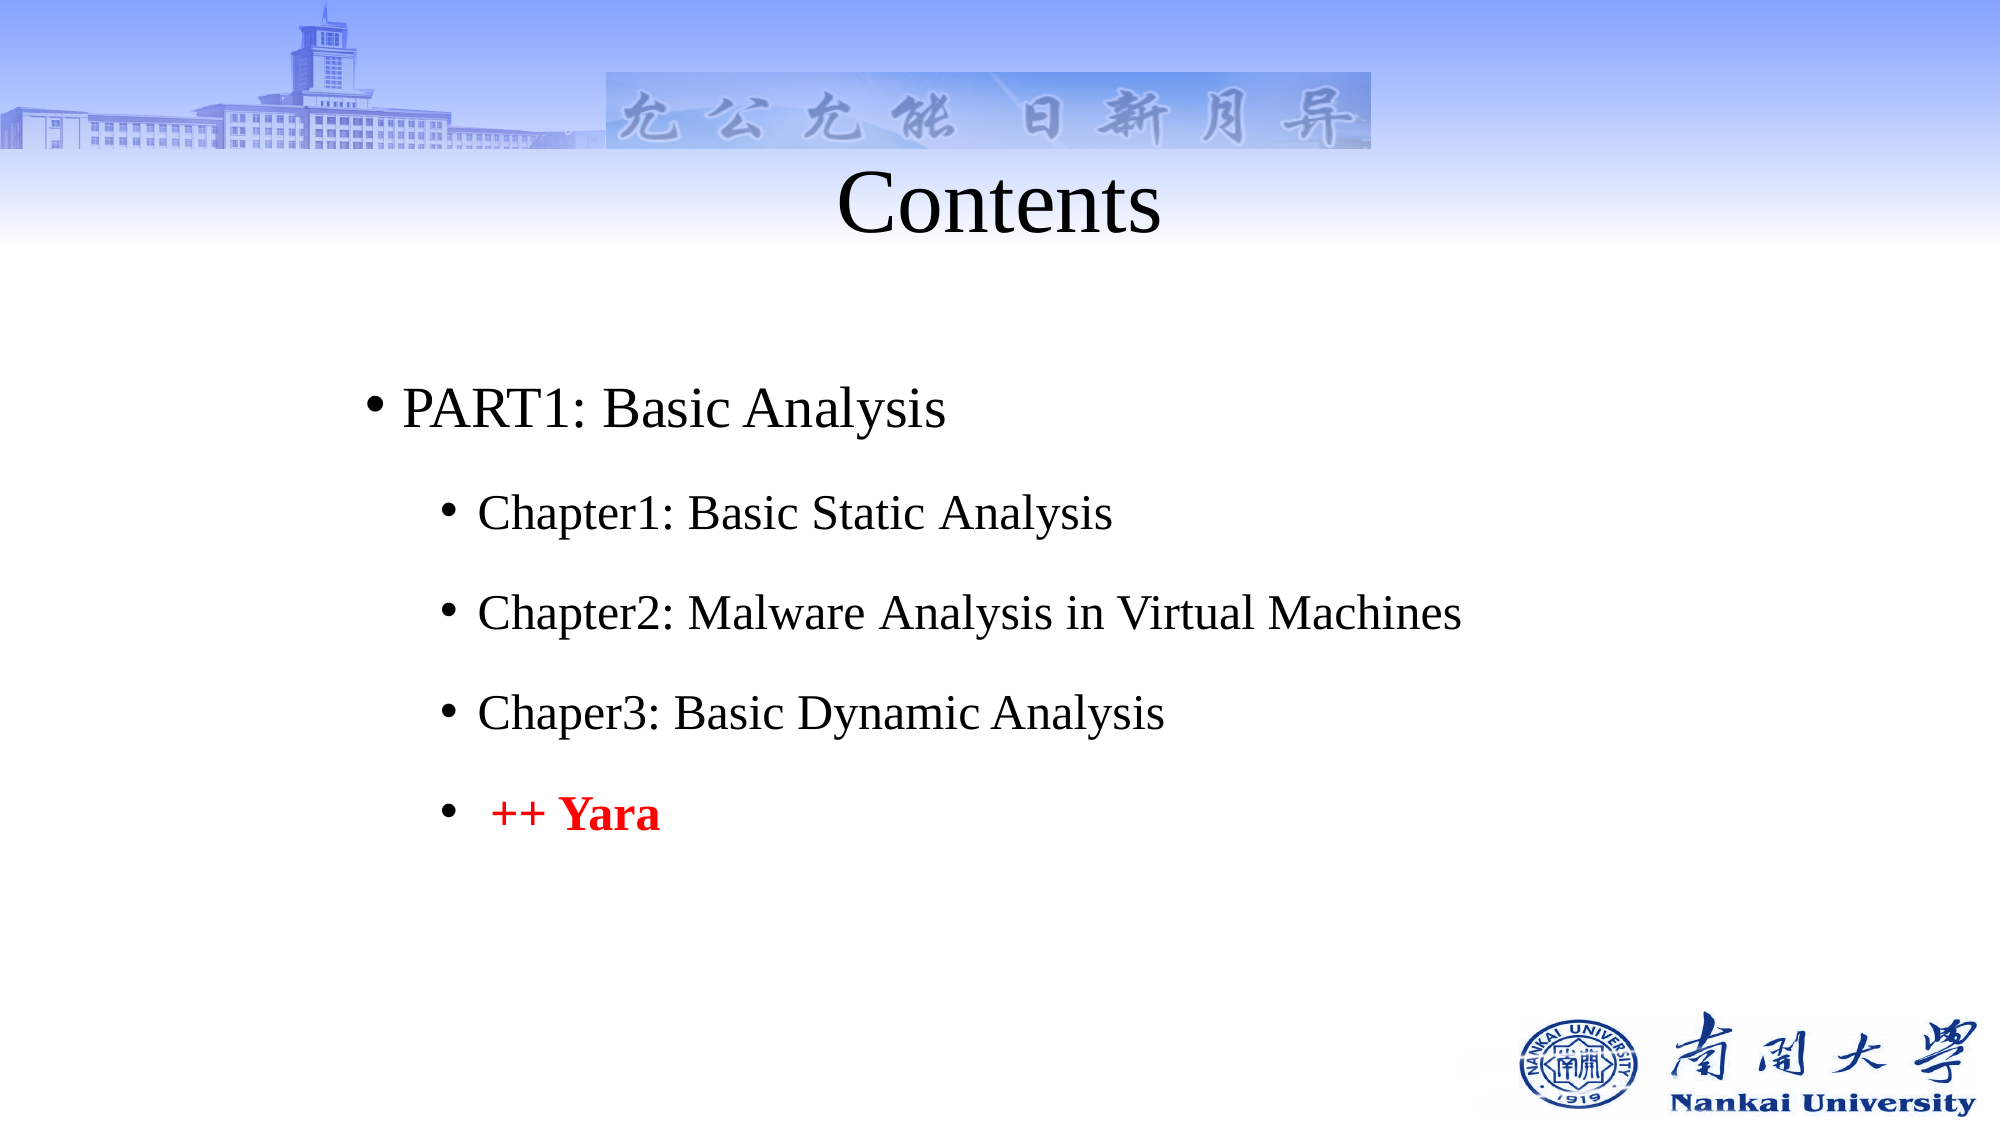

# Contents
PART1: Basic Analysis
Chapter1: Basic Static Analysis
Chapter2: Malware Analysis in Virtual Machines
Chaper3: Basic Dynamic Analysis
 ++ Yara